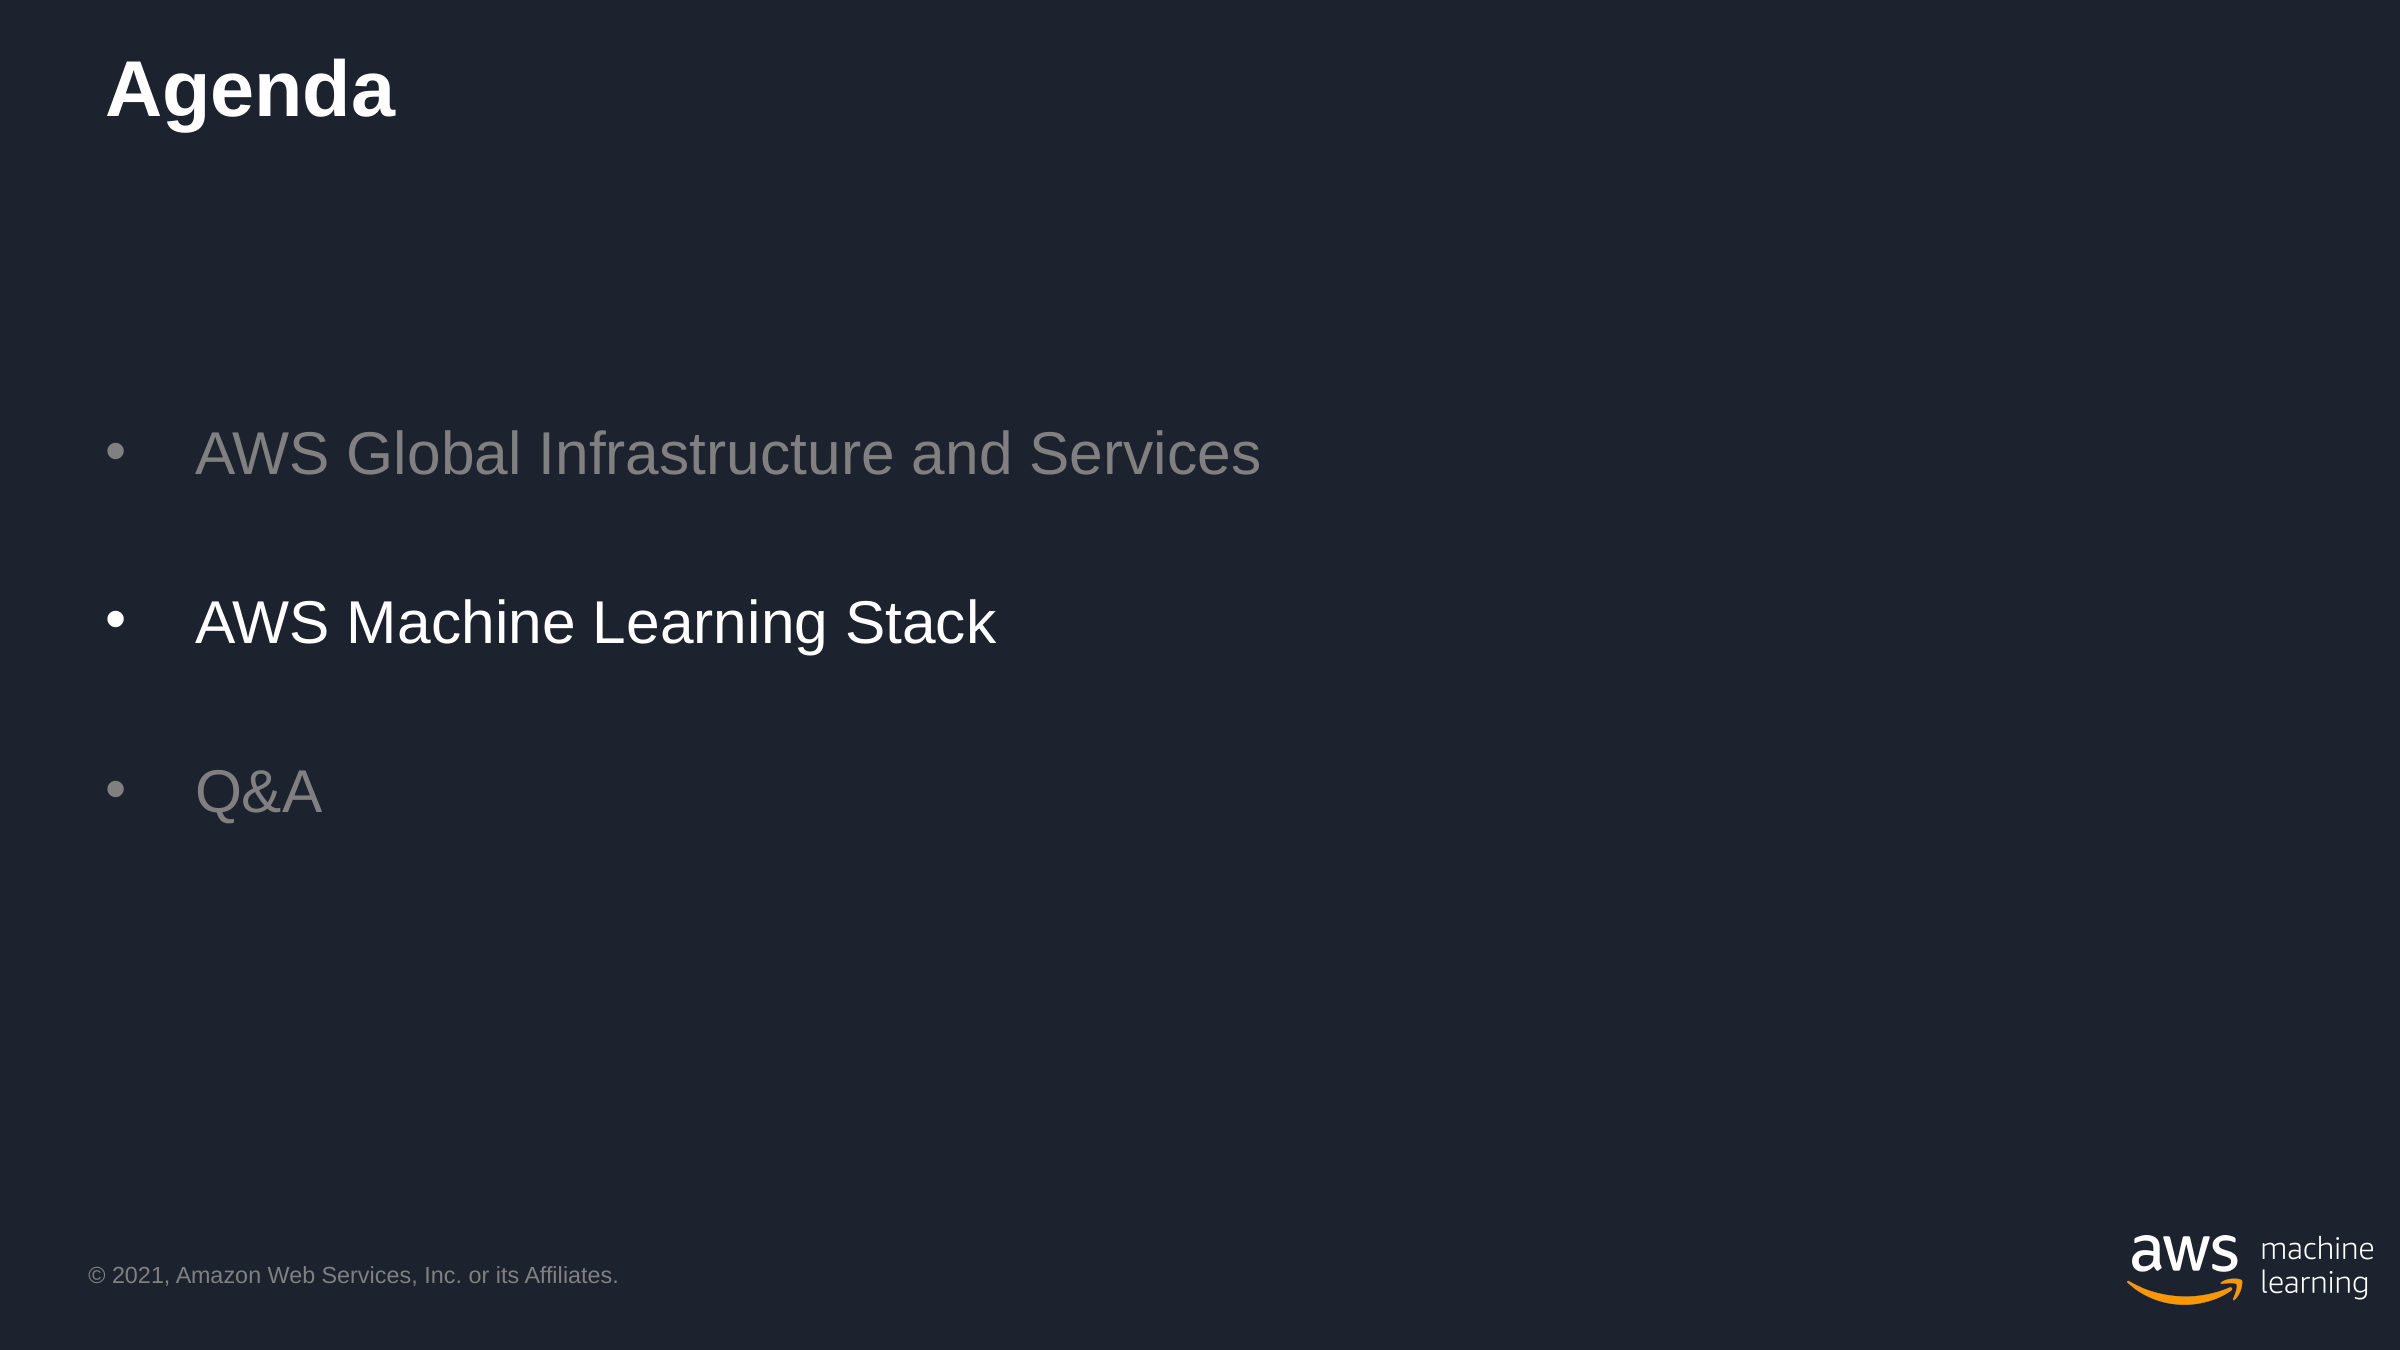

# Agenda
AWS Global Infrastructure and Services

AWS Machine Learning Stack

Q&A